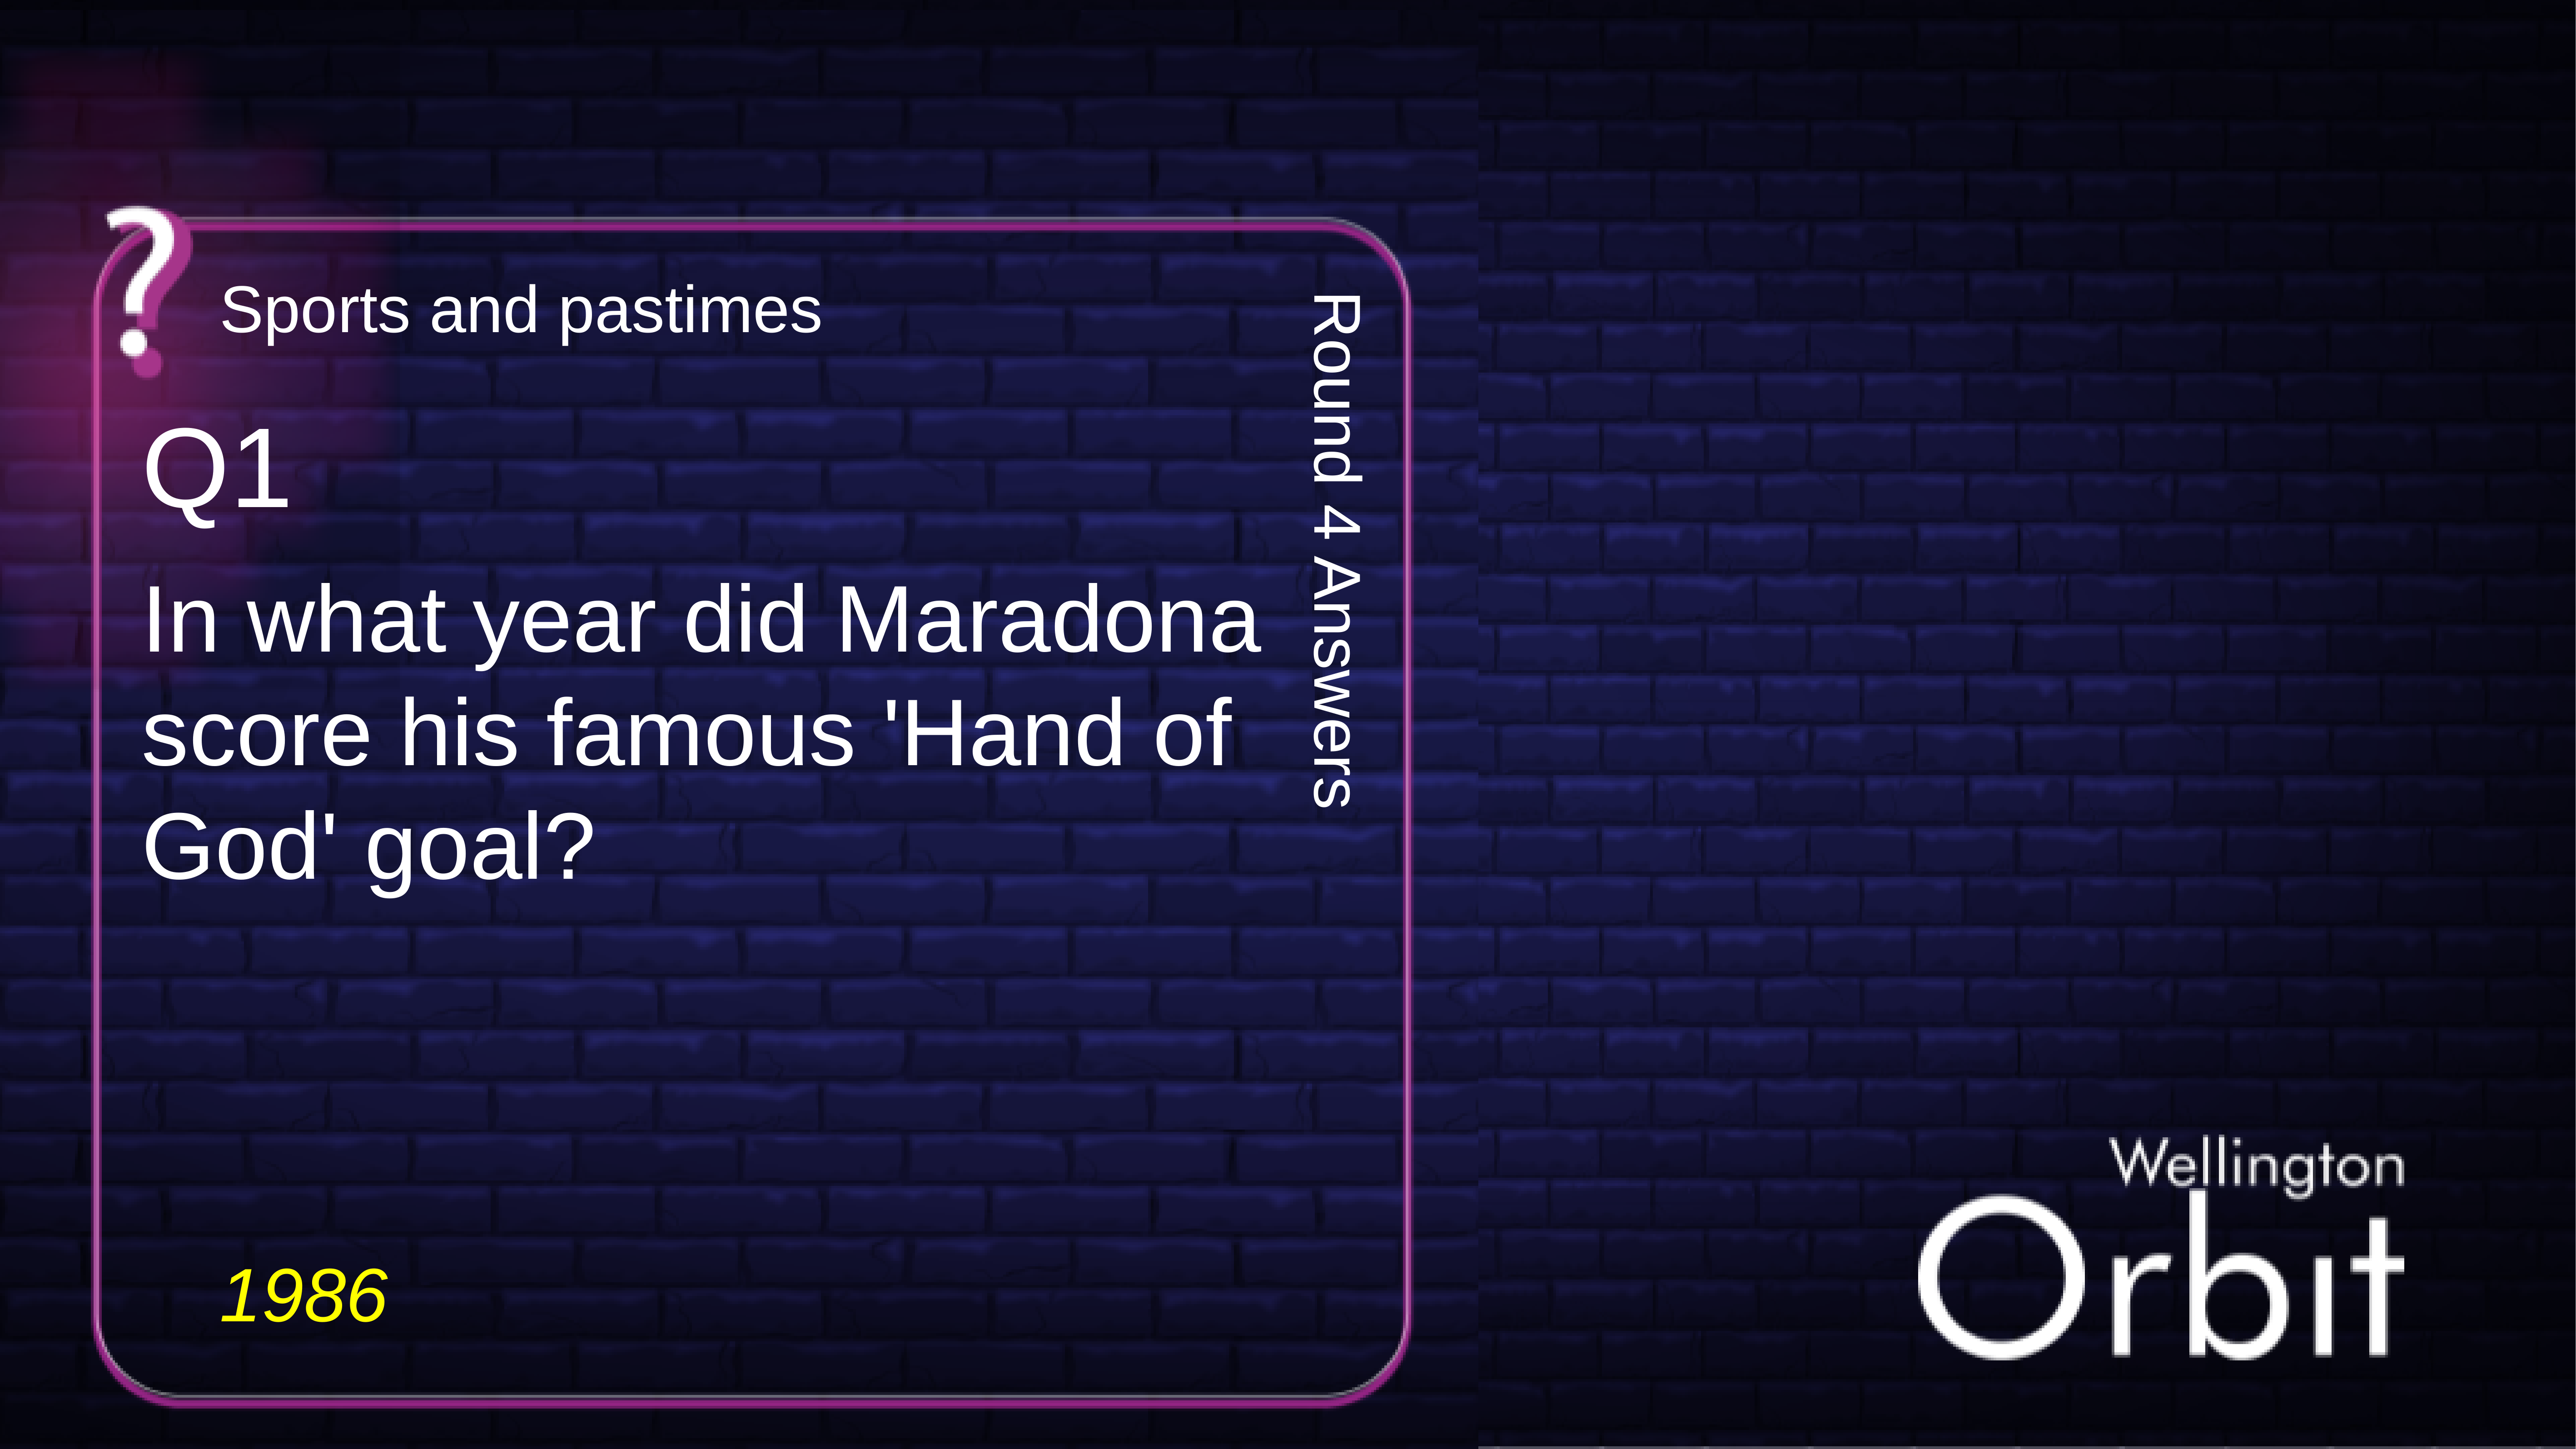

Sports and pastimes
Q1
Round 4 Answers
In what year did Maradona score his famous 'Hand of God' goal?
1986